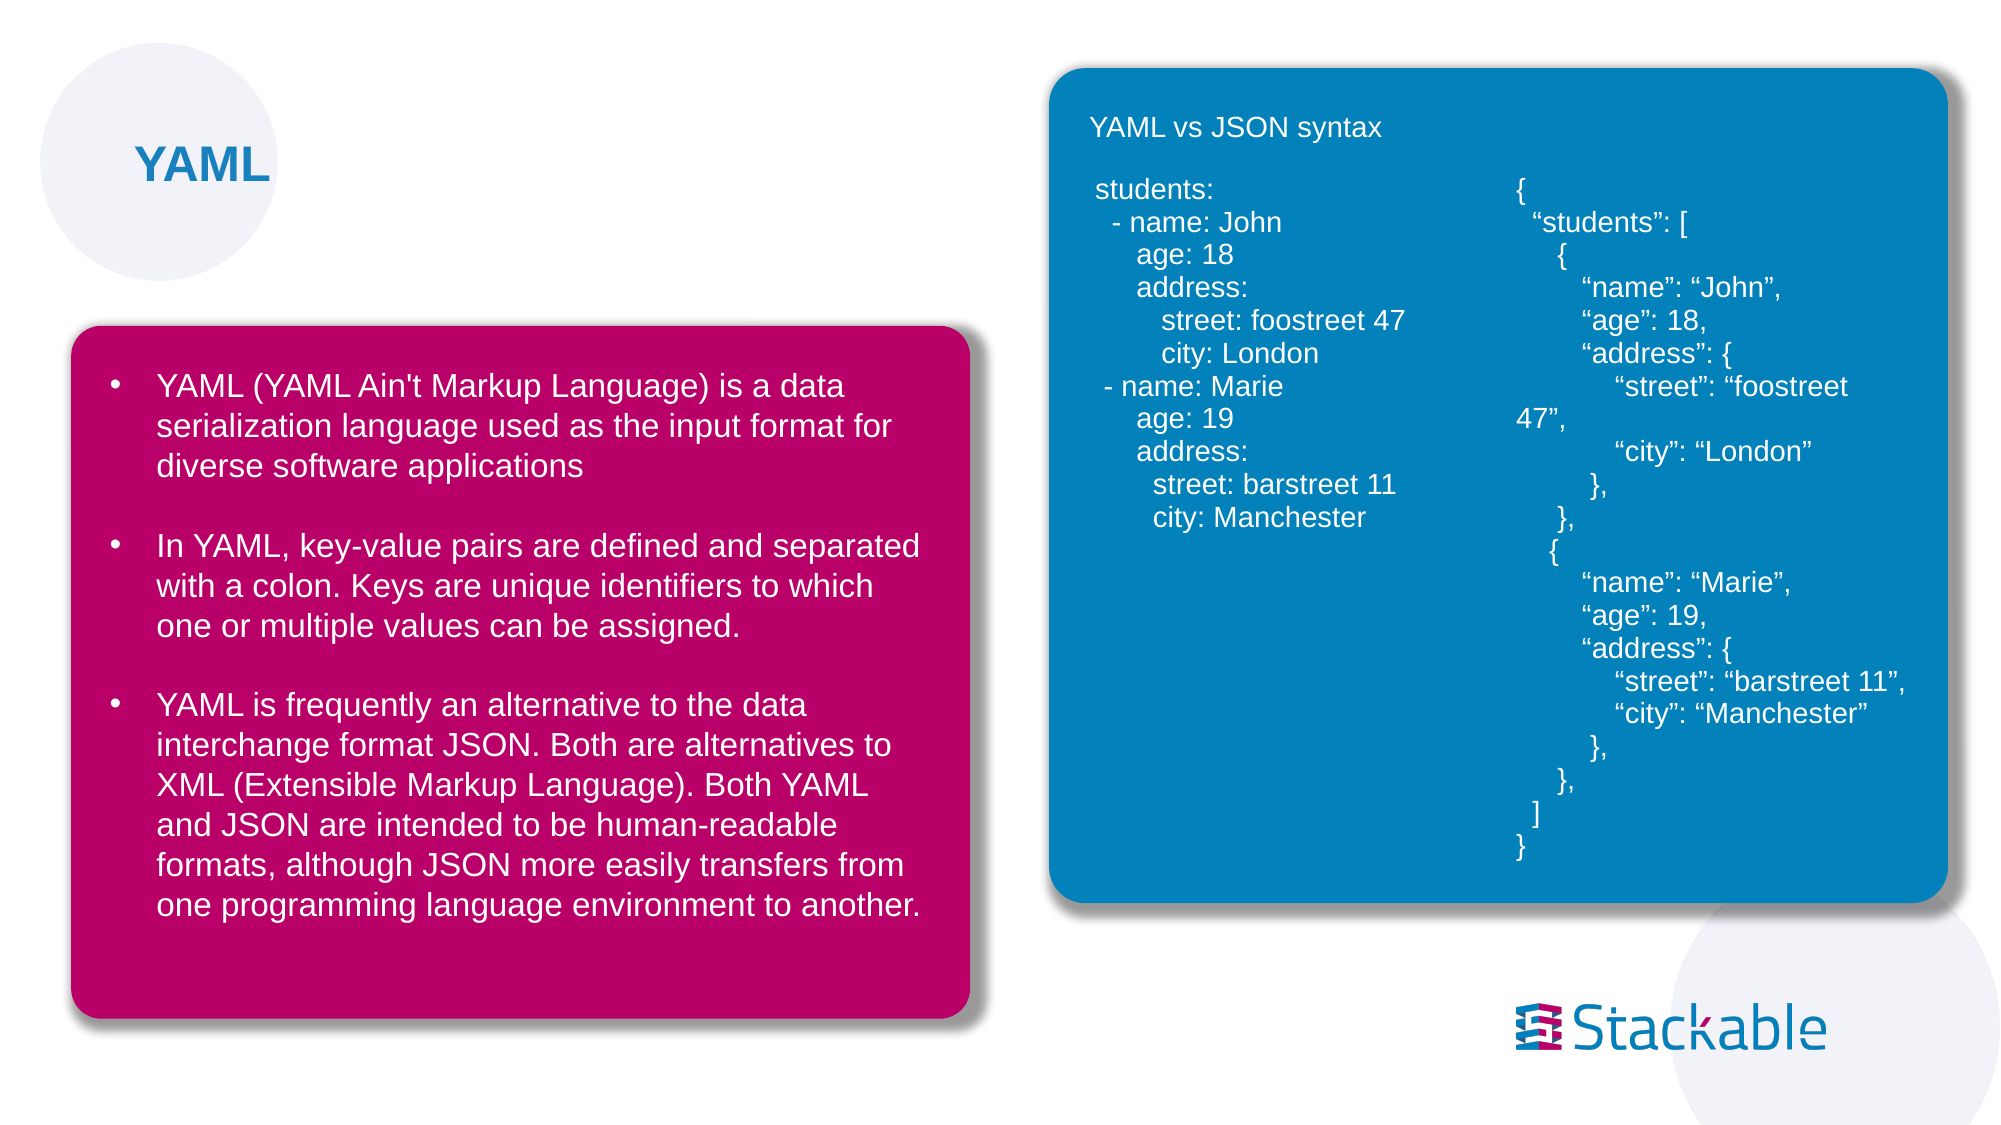

YAML vs JSON syntax

YAML
| students: - name: John age: 18 address: street: foostreet 47 city: London - name: Marie age: 19 address: street: barstreet 11 city: Manchester | { “students”: [ { “name”: “John”, “age”: 18, “address”: { “street”: “foostreet 47”, “city”: “London” }, }, { “name”: “Marie”, “age”: 19, “address”: { “street”: “barstreet 11”, “city”: “Manchester” }, }, ] } |
| --- | --- |
YAML (YAML Ain't Markup Language) is a data serialization language used as the input format for diverse software applications

In YAML, key-value pairs are defined and separated with a colon. Keys are unique identifiers to which one or multiple values can be assigned.

YAML is frequently an alternative to the data interchange format JSON. Both are alternatives to XML (Extensible Markup Language). Both YAML and JSON are intended to be human-readable formats, although JSON more easily transfers from one programming language environment to another.